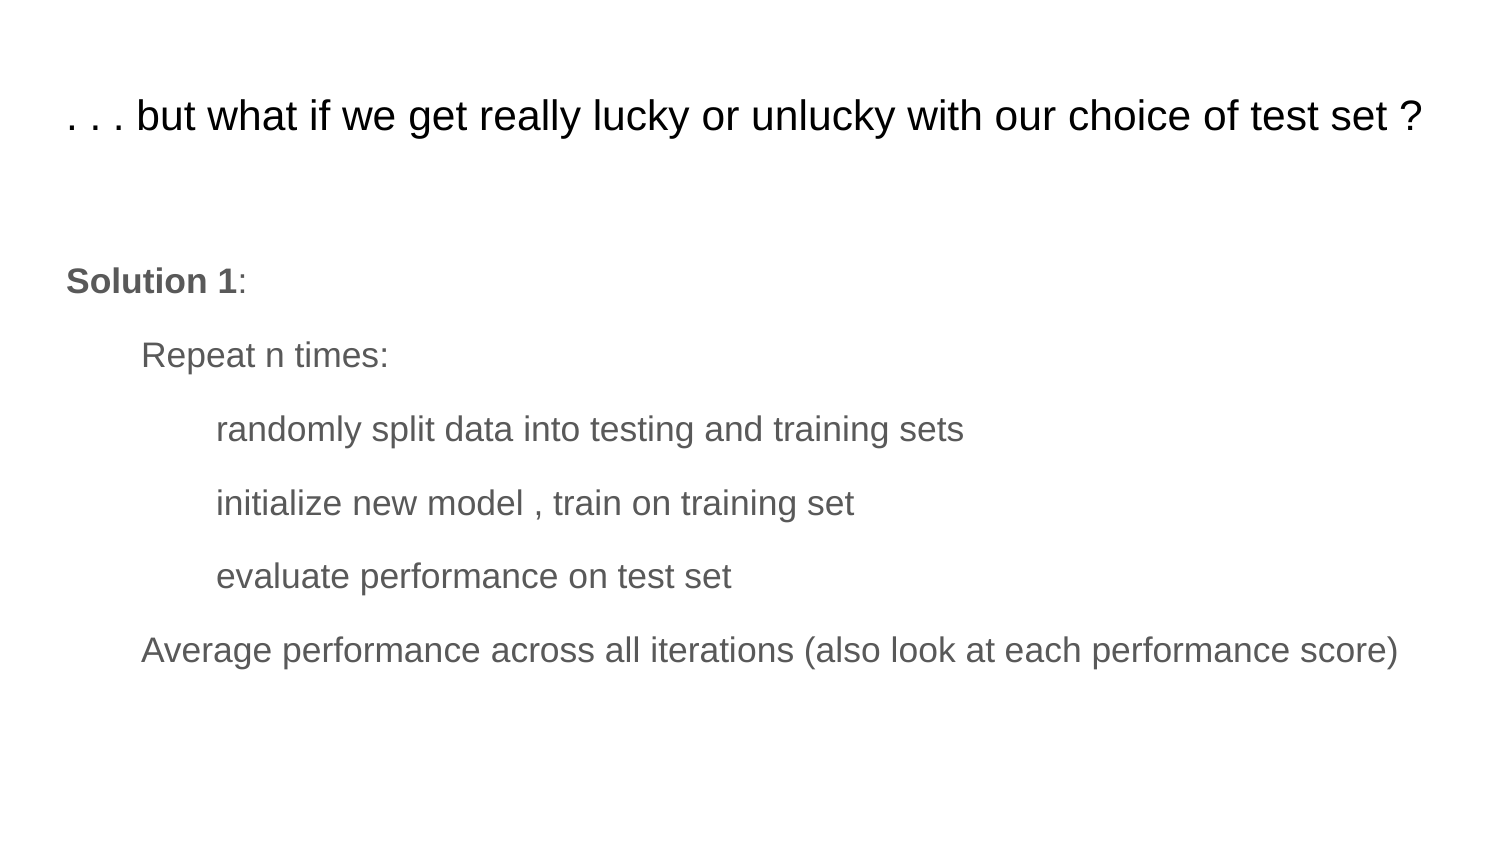

# . . . but what if we get really lucky or unlucky with our choice of test set ?

Solution 1:
Repeat n times:
randomly split data into testing and training sets
initialize new model , train on training set
evaluate performance on test set
Average performance across all iterations (also look at each performance score)